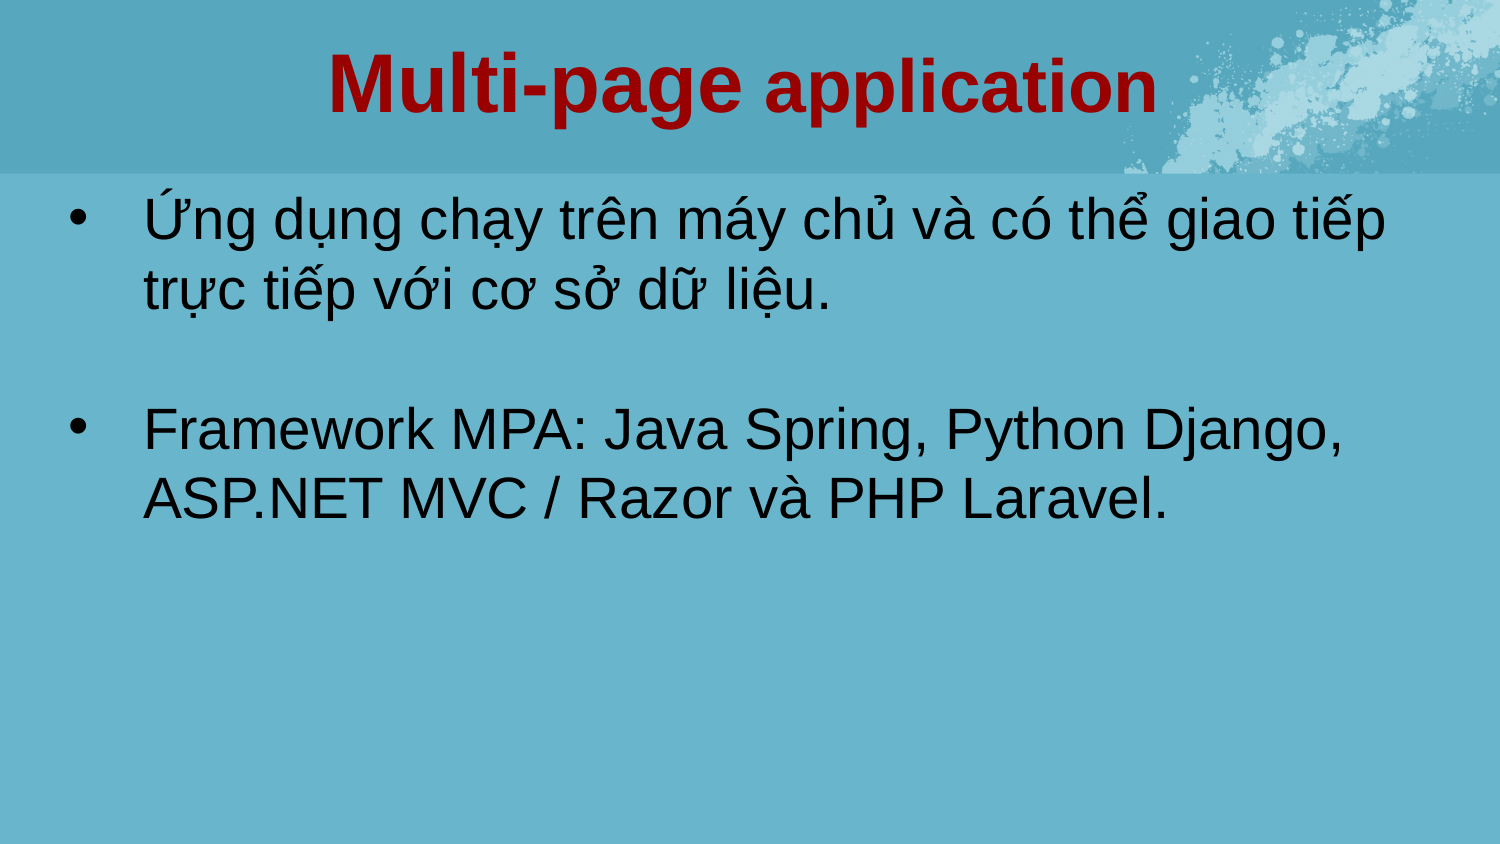

Multi-page application
Ứng dụng chạy trên máy chủ và có thể giao tiếp trực tiếp với cơ sở dữ liệu.

Framework MPA: Java Spring, Python Django, ASP.NET MVC / Razor và PHP Laravel.